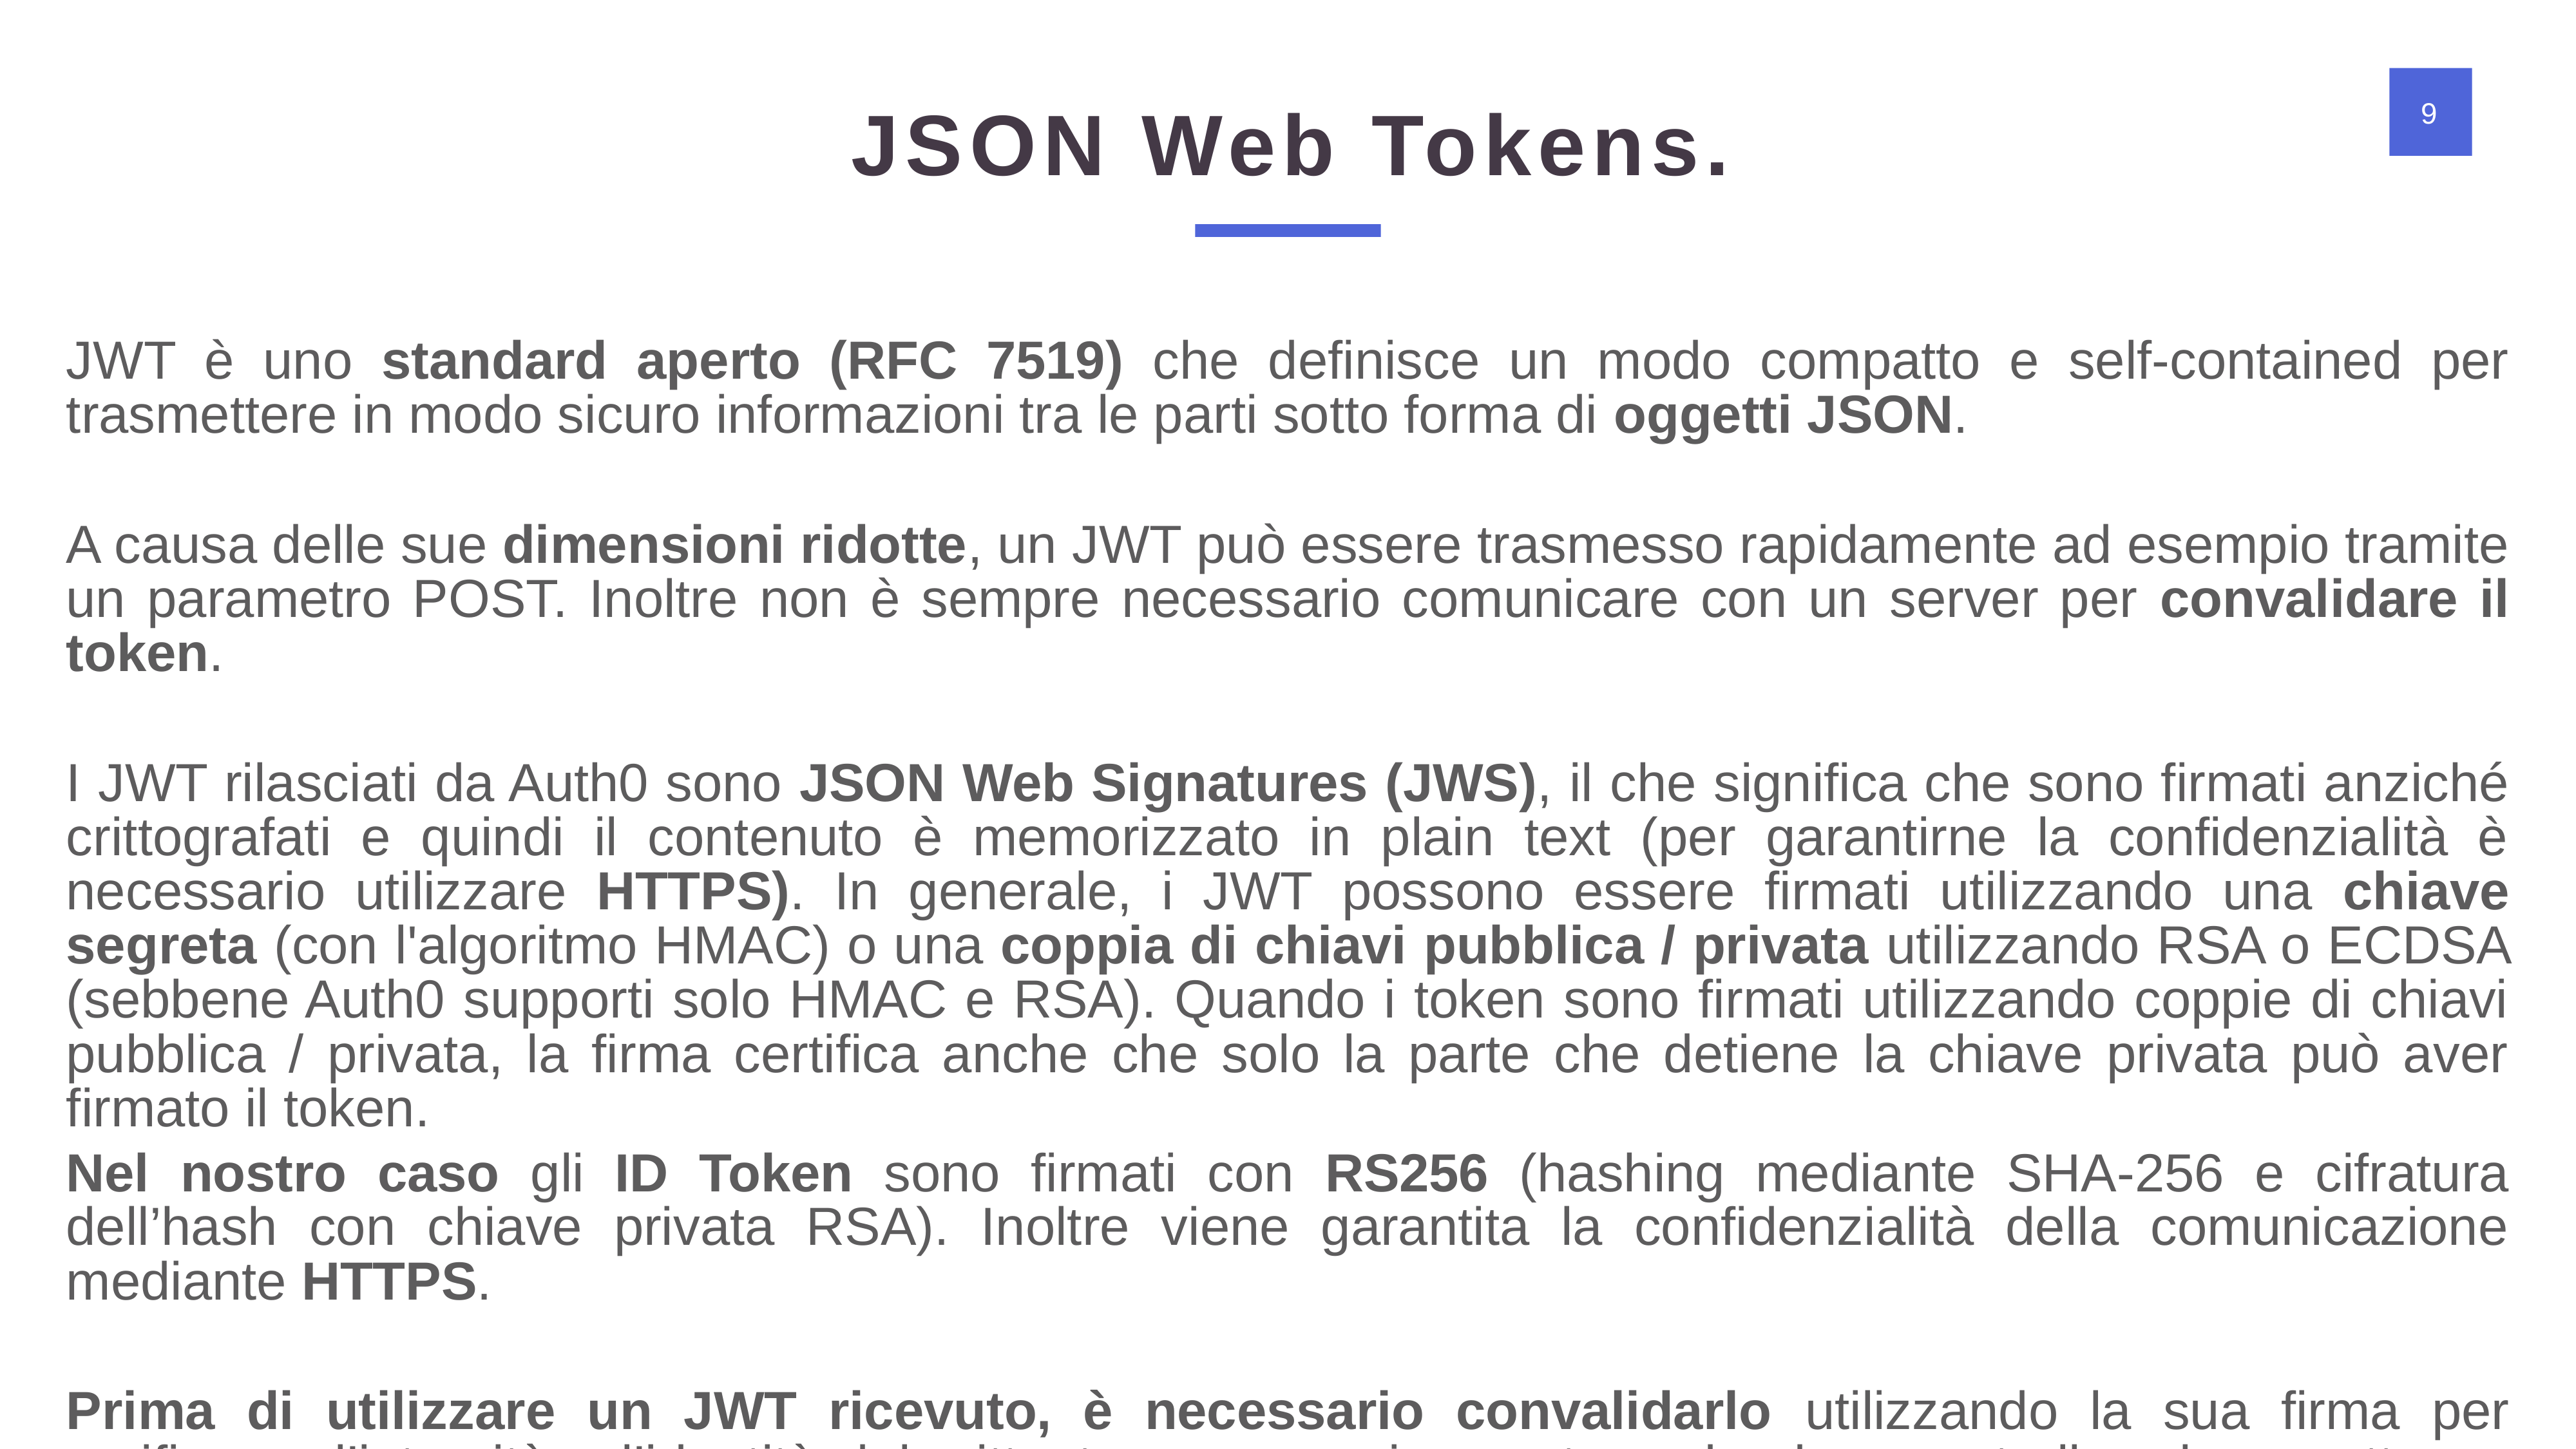

JSON Web Tokens.

JWT è uno standard aperto (RFC 7519) che definisce un modo compatto e self-contained per trasmettere in modo sicuro informazioni tra le parti sotto forma di oggetti JSON.

A causa delle sue dimensioni ridotte, un JWT può essere trasmesso rapidamente ad esempio tramite un parametro POST. Inoltre non è sempre necessario comunicare con un server per convalidare il token.

I JWT rilasciati da Auth0 sono JSON Web Signatures (JWS), il che significa che sono firmati anziché crittografati e quindi il contenuto è memorizzato in plain text (per garantirne la confidenzialità è necessario utilizzare HTTPS). In generale, i JWT possono essere firmati utilizzando una chiave segreta (con l'algoritmo HMAC) o una coppia di chiavi pubblica / privata utilizzando RSA o ECDSA (sebbene Auth0 supporti solo HMAC e RSA). Quando i token sono firmati utilizzando coppie di chiavi pubblica / privata, la firma certifica anche che solo la parte che detiene la chiave privata può aver firmato il token.
Nel nostro caso gli ID Token sono firmati con RS256 (hashing mediante SHA-256 e cifratura dell’hash con chiave privata RSA). Inoltre viene garantita la confidenzialità della comunicazione mediante HTTPS.

Prima di utilizzare un JWT ricevuto, è necessario convalidarlo utilizzando la sua firma per verificarne l’integrità e l’identità del mittente e successivamente andando a controllare la correttezza dei campi contenuti.